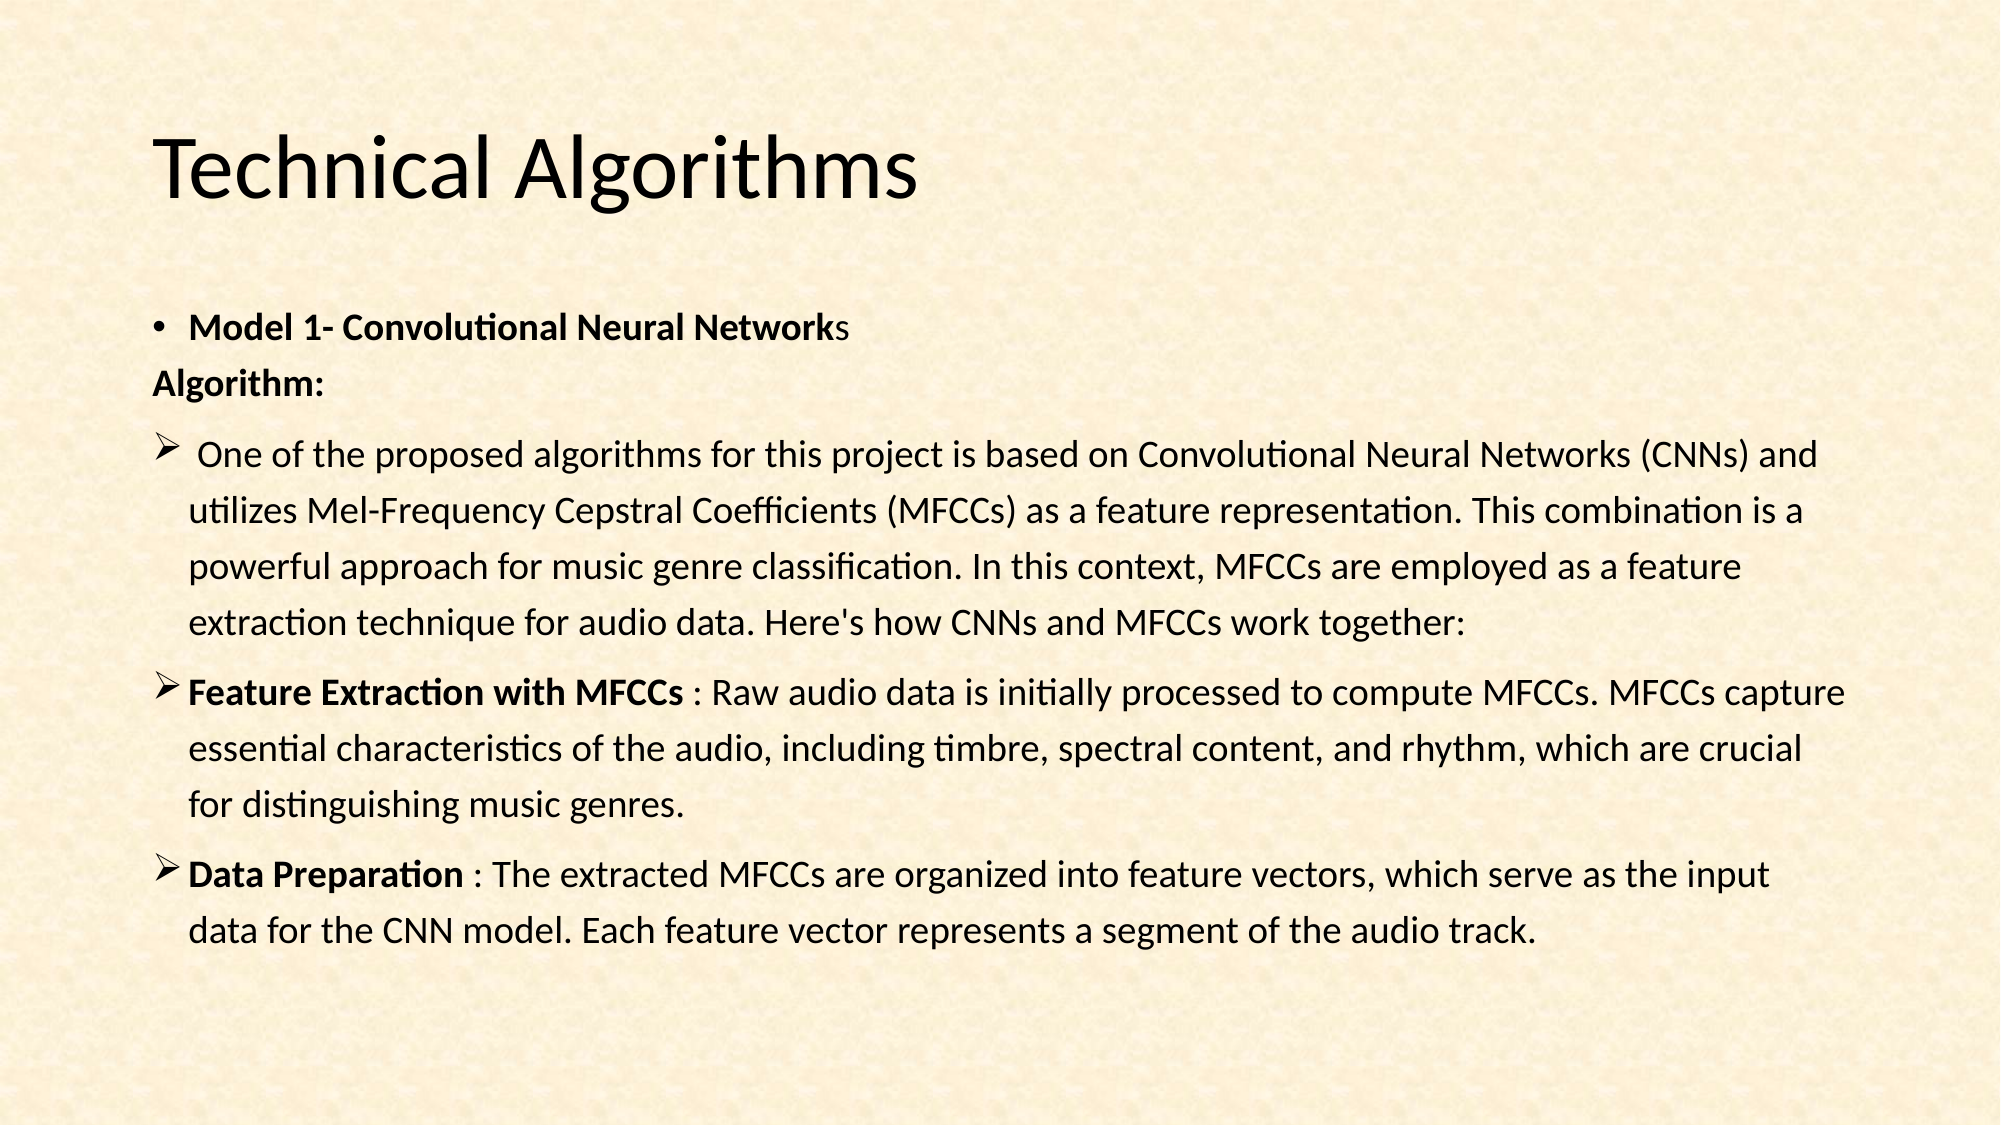

# Technical Algorithms
Model 1- Convolutional Neural Networks
Algorithm:
 One of the proposed algorithms for this project is based on Convolutional Neural Networks (CNNs) and utilizes Mel-Frequency Cepstral Coefficients (MFCCs) as a feature representation. This combination is a powerful approach for music genre classification. In this context, MFCCs are employed as a feature extraction technique for audio data. Here's how CNNs and MFCCs work together:
Feature Extraction with MFCCs : Raw audio data is initially processed to compute MFCCs. MFCCs capture essential characteristics of the audio, including timbre, spectral content, and rhythm, which are crucial for distinguishing music genres.
Data Preparation : The extracted MFCCs are organized into feature vectors, which serve as the input data for the CNN model. Each feature vector represents a segment of the audio track.